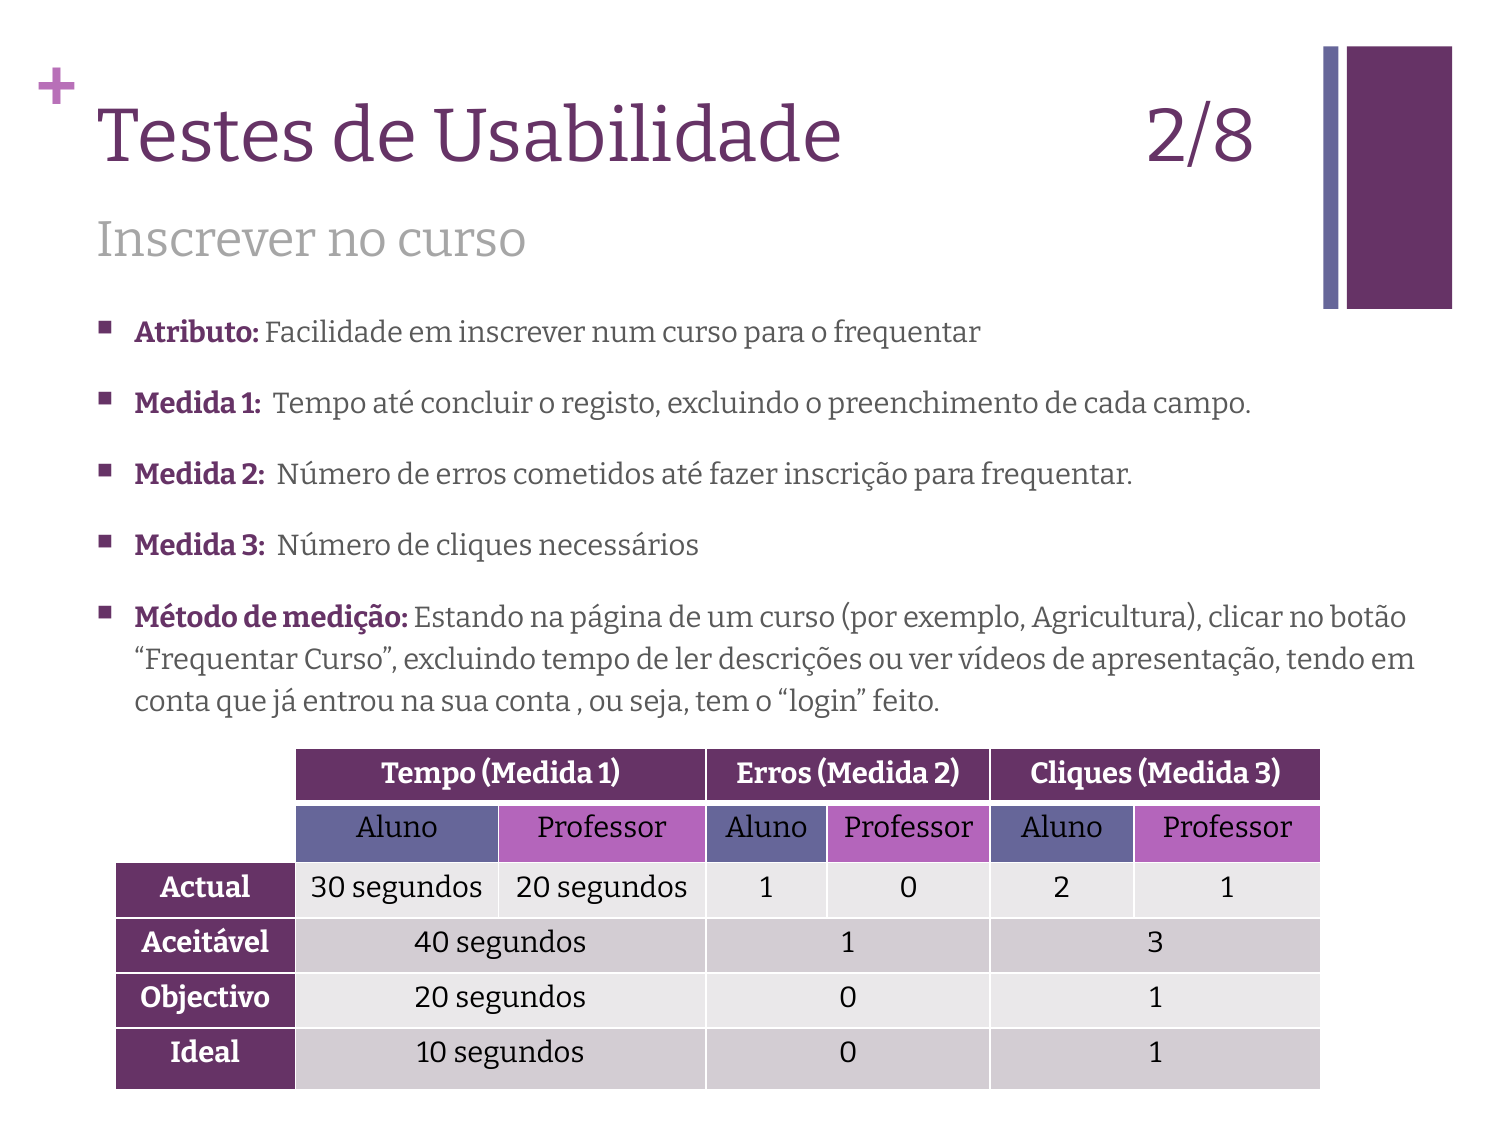

# Testes de Usabilidade 		2/8
Inscrever no curso
Atributo: Facilidade em inscrever num curso para o frequentar
Medida 1:  Tempo até concluir o registo, excluindo o preenchimento de cada campo.
Medida 2:  Número de erros cometidos até fazer inscrição para frequentar.
Medida 3:  Número de cliques necessários
Método de medição: Estando na página de um curso (por exemplo, Agricultura), clicar no botão “Frequentar Curso”, excluindo tempo de ler descrições ou ver vídeos de apresentação, tendo em conta que já entrou na sua conta , ou seja, tem o “login” feito.
|  | Tempo (Medida 1) |  | Erros (Medida 2) |  | Cliques (Medida 3) |  |
| --- | --- | --- | --- | --- | --- | --- |
|  | Aluno | Professor | Aluno | Professor | Aluno | Professor |
| Actual | 30 segundos | 20 segundos | 1 | 0 | 2 | 1 |
| Aceitável | 40 segundos |  | 1 |  | 3 |  |
| Objectivo | 20 segundos |  | 0 |  | 1 |  |
| Ideal | 10 segundos |  | 0 |  | 1 |  |